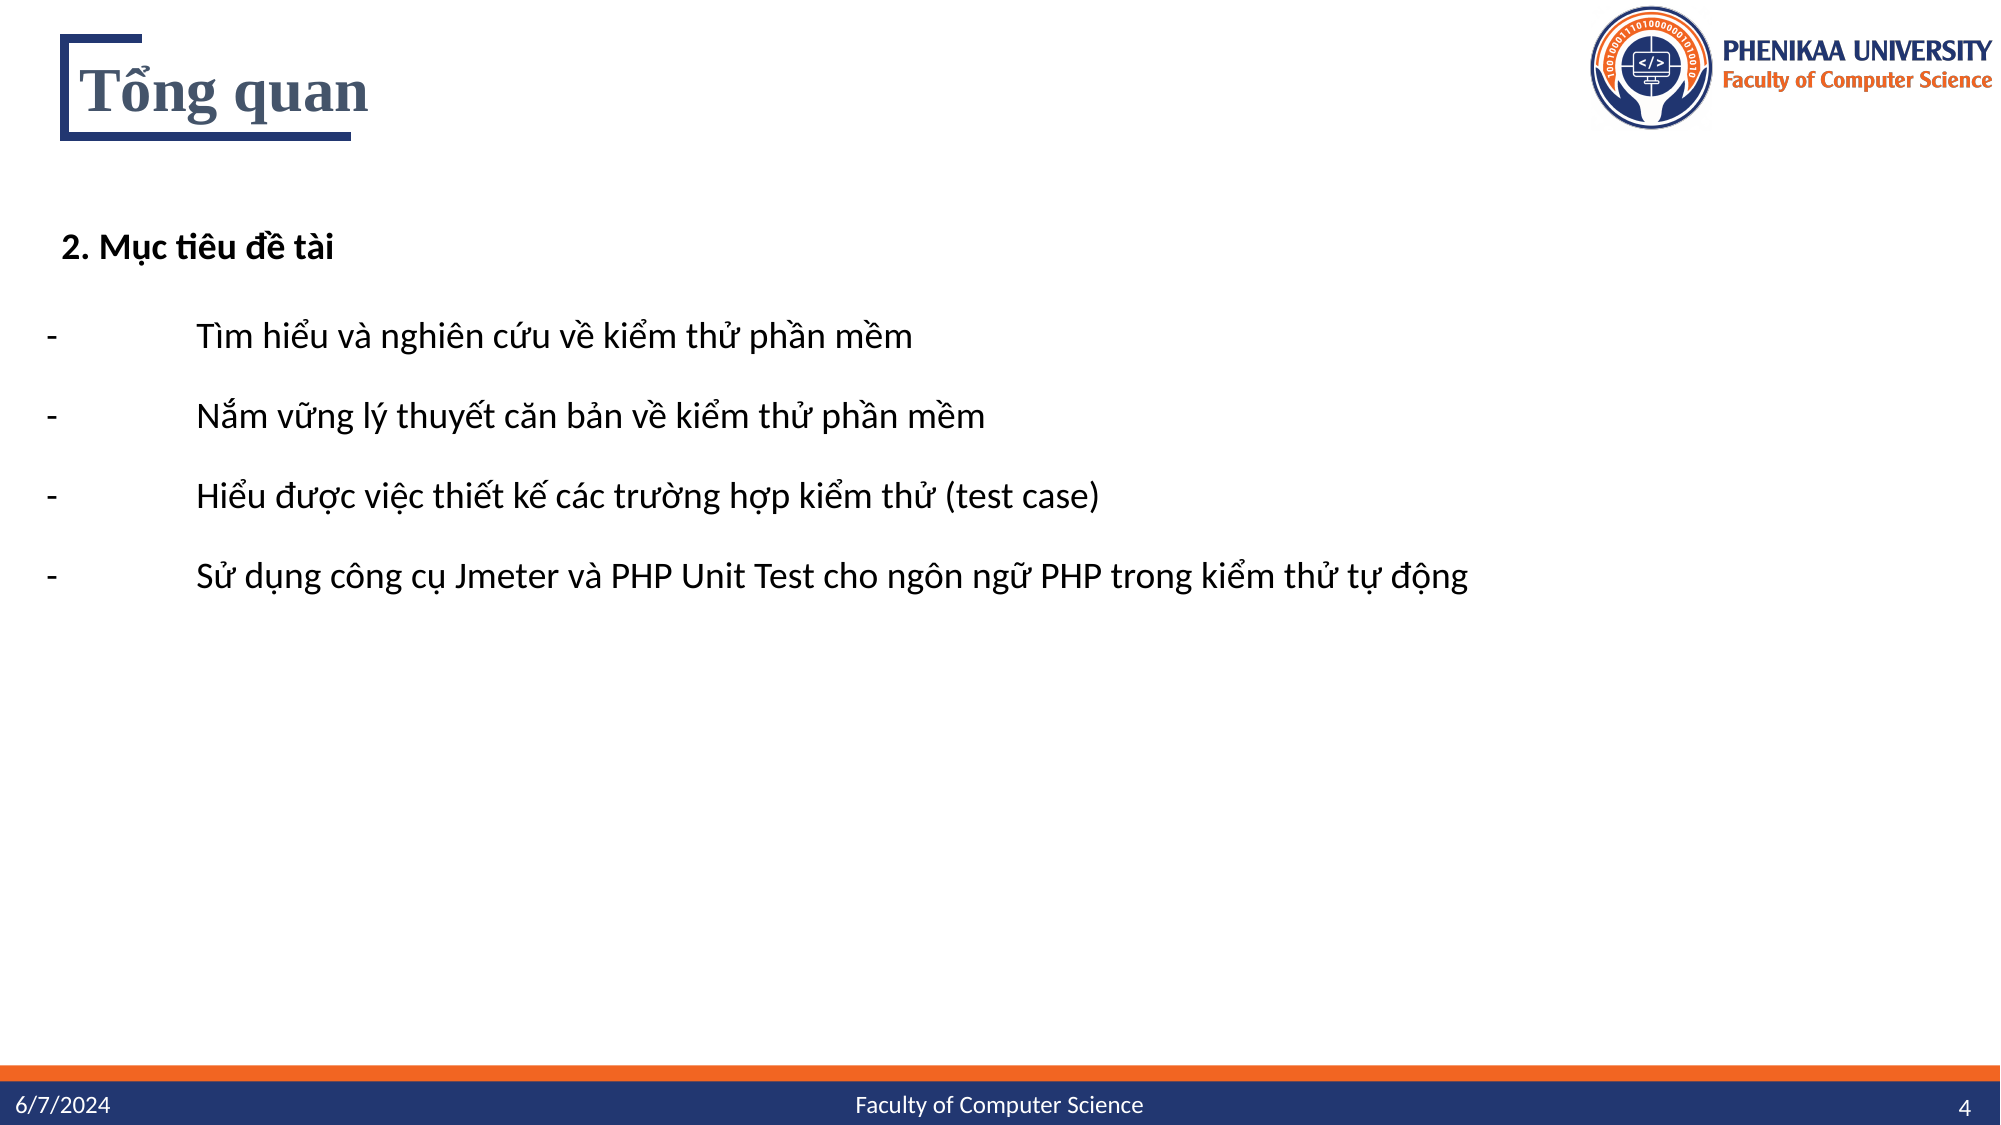

# Tổng quan
2. Mục tiêu đề tài
-	Tìm hiểu và nghiên cứu về kiểm thử phần mềm

-	Nắm vững lý thuyết căn bản về kiểm thử phần mềm

-	Hiểu được việc thiết kế các trường hợp kiểm thử (test case)

-	Sử dụng công cụ Jmeter và PHP Unit Test cho ngôn ngữ PHP trong kiểm thử tự động
Faculty of Computer Science
4
6/7/2024